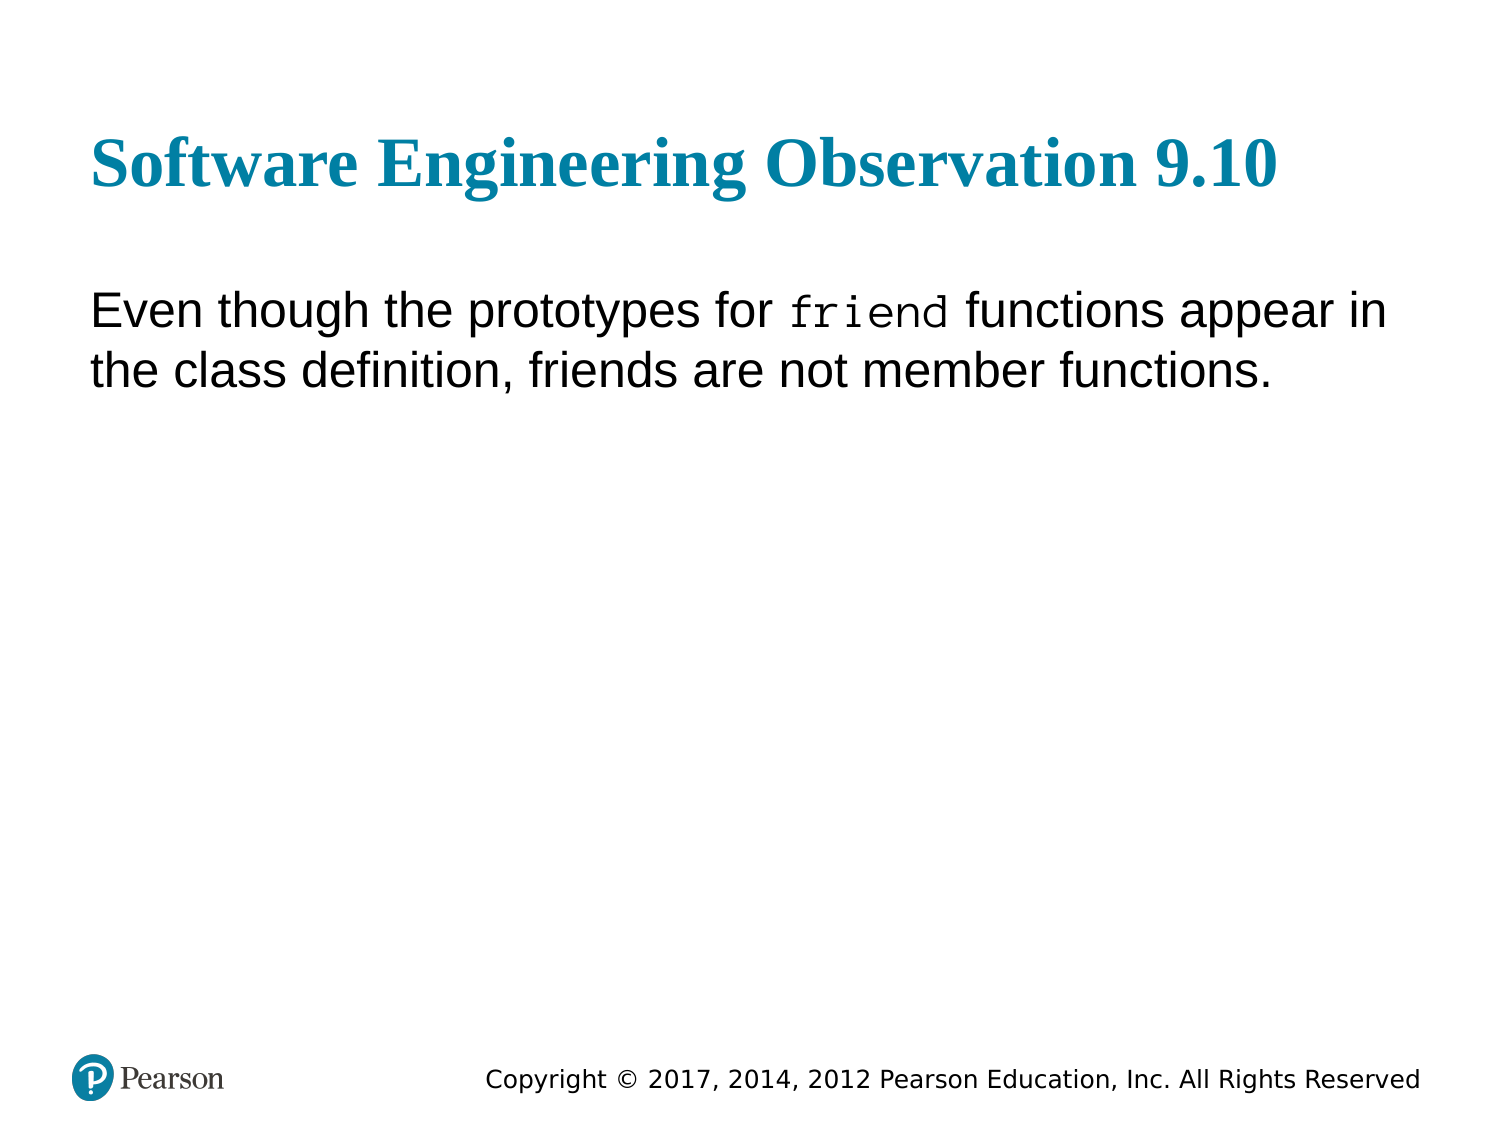

# Software Engineering Observation 9.10
Even though the prototypes for friend functions appear in the class definition, friends are not member functions.